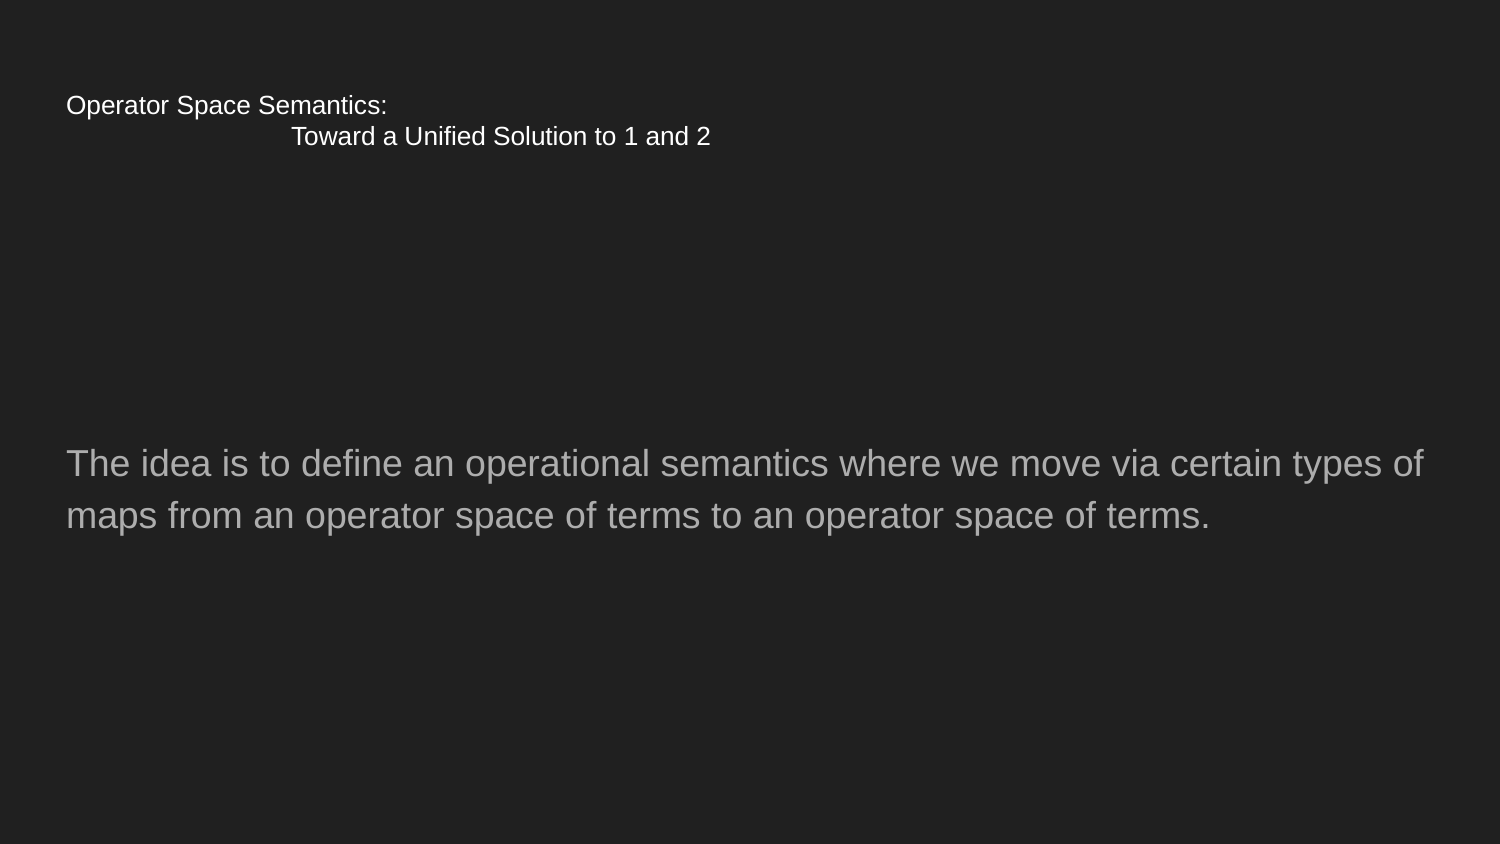

# Operator Space Semantics:
Toward a Unified Solution to 1 and 2
The idea is to define an operational semantics where we move via certain types of maps from an operator space of terms to an operator space of terms.